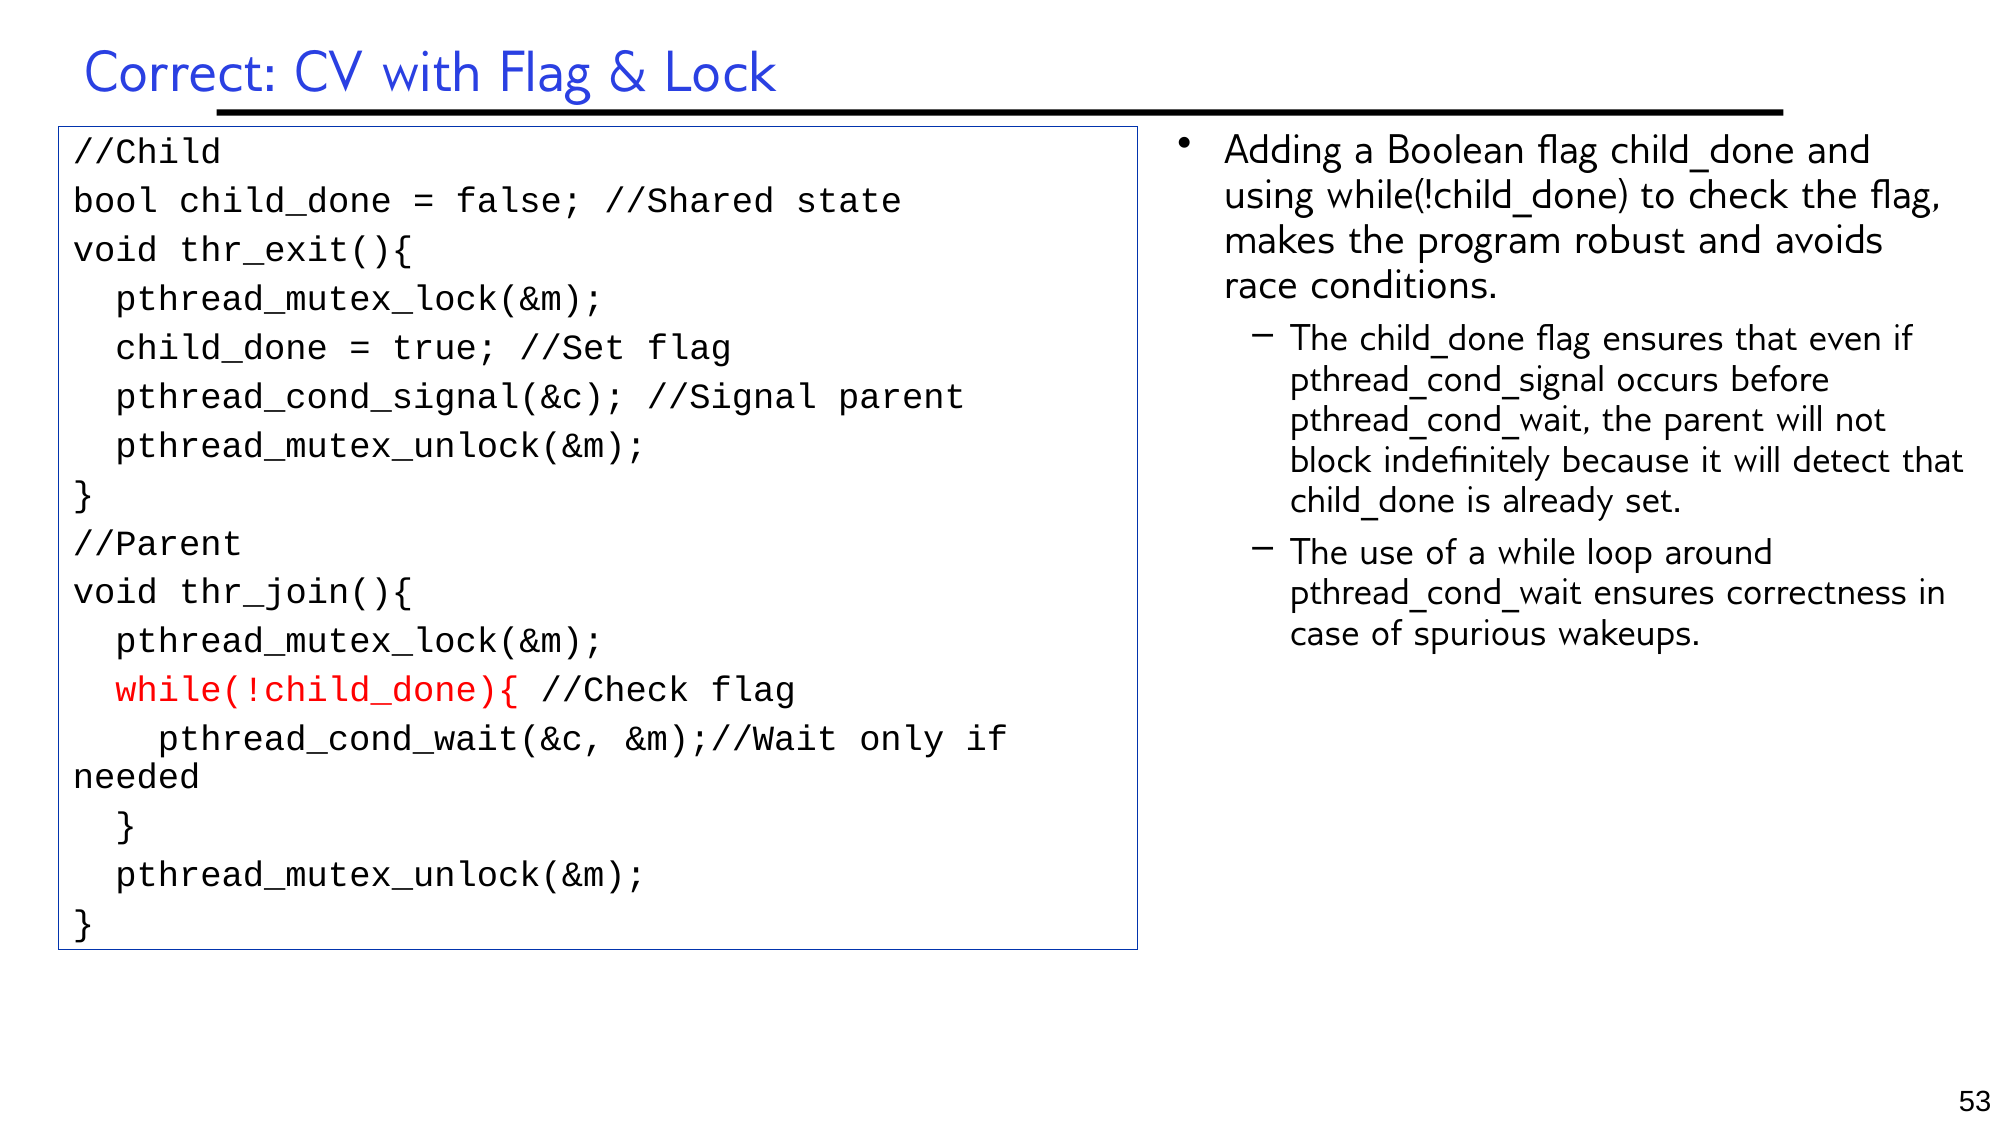

# Correct: CV with Flag & Lock
Adding a Boolean flag child_done and using while(!child_done) to check the flag, makes the program robust and avoids race conditions.
The child_done flag ensures that even if pthread_cond_signal occurs before pthread_cond_wait, the parent will not block indefinitely because it will detect that child_done is already set.
The use of a while loop around pthread_cond_wait ensures correctness in case of spurious wakeups.
//Child
bool child_done = false; //Shared state
void thr_exit(){
  pthread_mutex_lock(&m);
  child_done = true; //Set flag
  pthread_cond_signal(&c); //Signal parent
  pthread_mutex_unlock(&m);
}
//Parent
void thr_join(){
  pthread_mutex_lock(&m);
  while(!child_done){ //Check flag
    pthread_cond_wait(&c, &m);//Wait only if needed
  }
  pthread_mutex_unlock(&m);
}